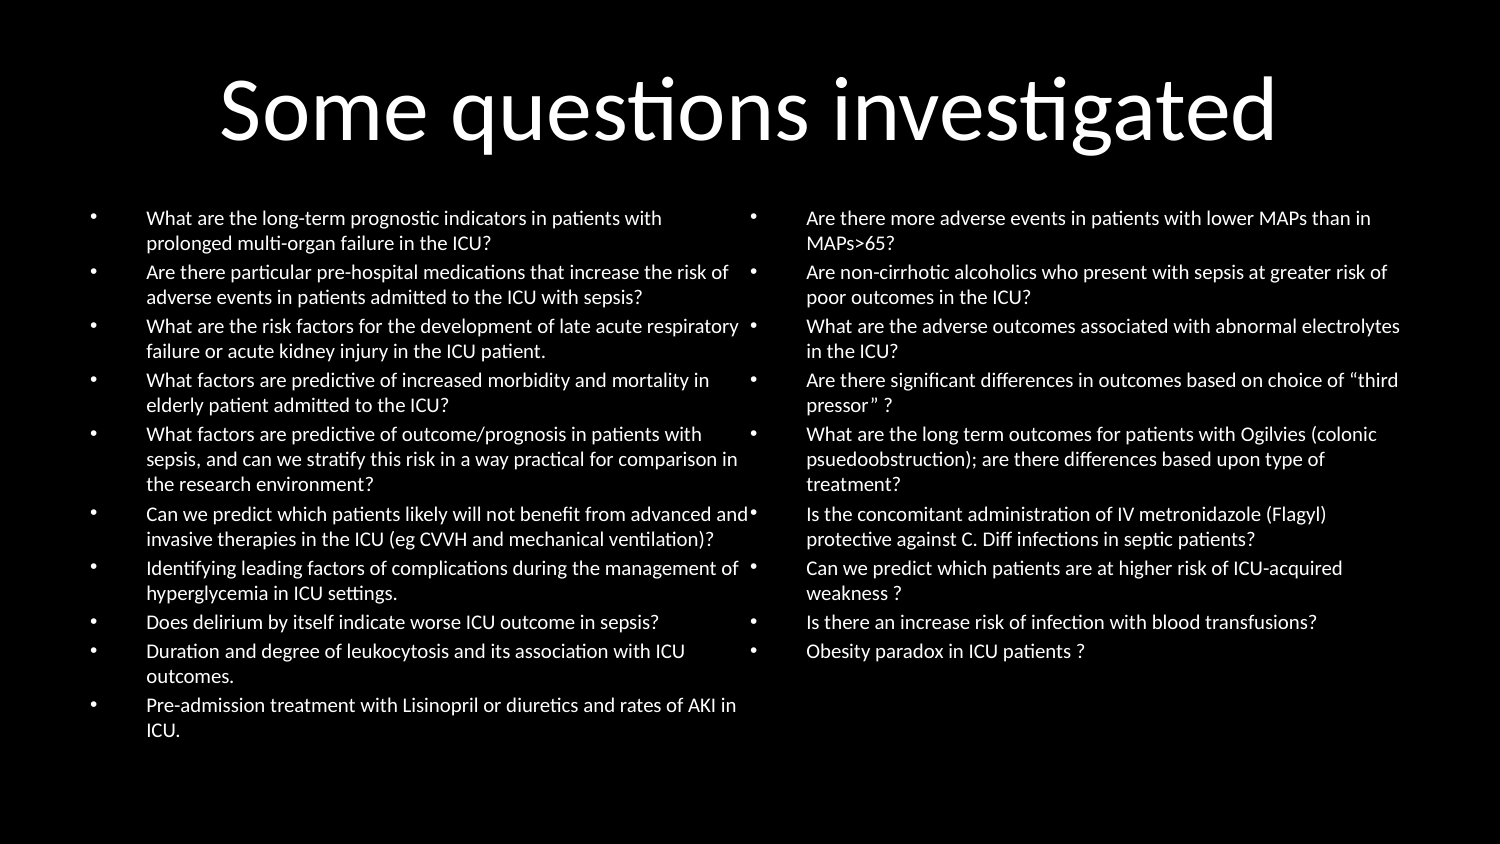

# Some questions investigated
What are the long-term prognostic indicators in patients with prolonged multi-organ failure in the ICU?
Are there particular pre-hospital medications that increase the risk of adverse events in patients admitted to the ICU with sepsis?
What are the risk factors for the development of late acute respiratory failure or acute kidney injury in the ICU patient.
What factors are predictive of increased morbidity and mortality in elderly patient admitted to the ICU?
What factors are predictive of outcome/prognosis in patients with sepsis, and can we stratify this risk in a way practical for comparison in the research environment?
Can we predict which patients likely will not benefit from advanced and invasive therapies in the ICU (eg CVVH and mechanical ventilation)?
Identifying leading factors of complications during the management of hyperglycemia in ICU settings.
Does delirium by itself indicate worse ICU outcome in sepsis?
Duration and degree of leukocytosis and its association with ICU outcomes.
Pre-admission treatment with Lisinopril or diuretics and rates of AKI in ICU.
Are there more adverse events in patients with lower MAPs than in MAPs>65?
Are non-cirrhotic alcoholics who present with sepsis at greater risk of poor outcomes in the ICU?
What are the adverse outcomes associated with abnormal electrolytes in the ICU?
Are there significant differences in outcomes based on choice of “third pressor” ?
What are the long term outcomes for patients with Ogilvies (colonic psuedoobstruction); are there differences based upon type of treatment?
Is the concomitant administration of IV metronidazole (Flagyl) protective against C. Diff infections in septic patients?
Can we predict which patients are at higher risk of ICU-acquired weakness ?
Is there an increase risk of infection with blood transfusions?
Obesity paradox in ICU patients ?